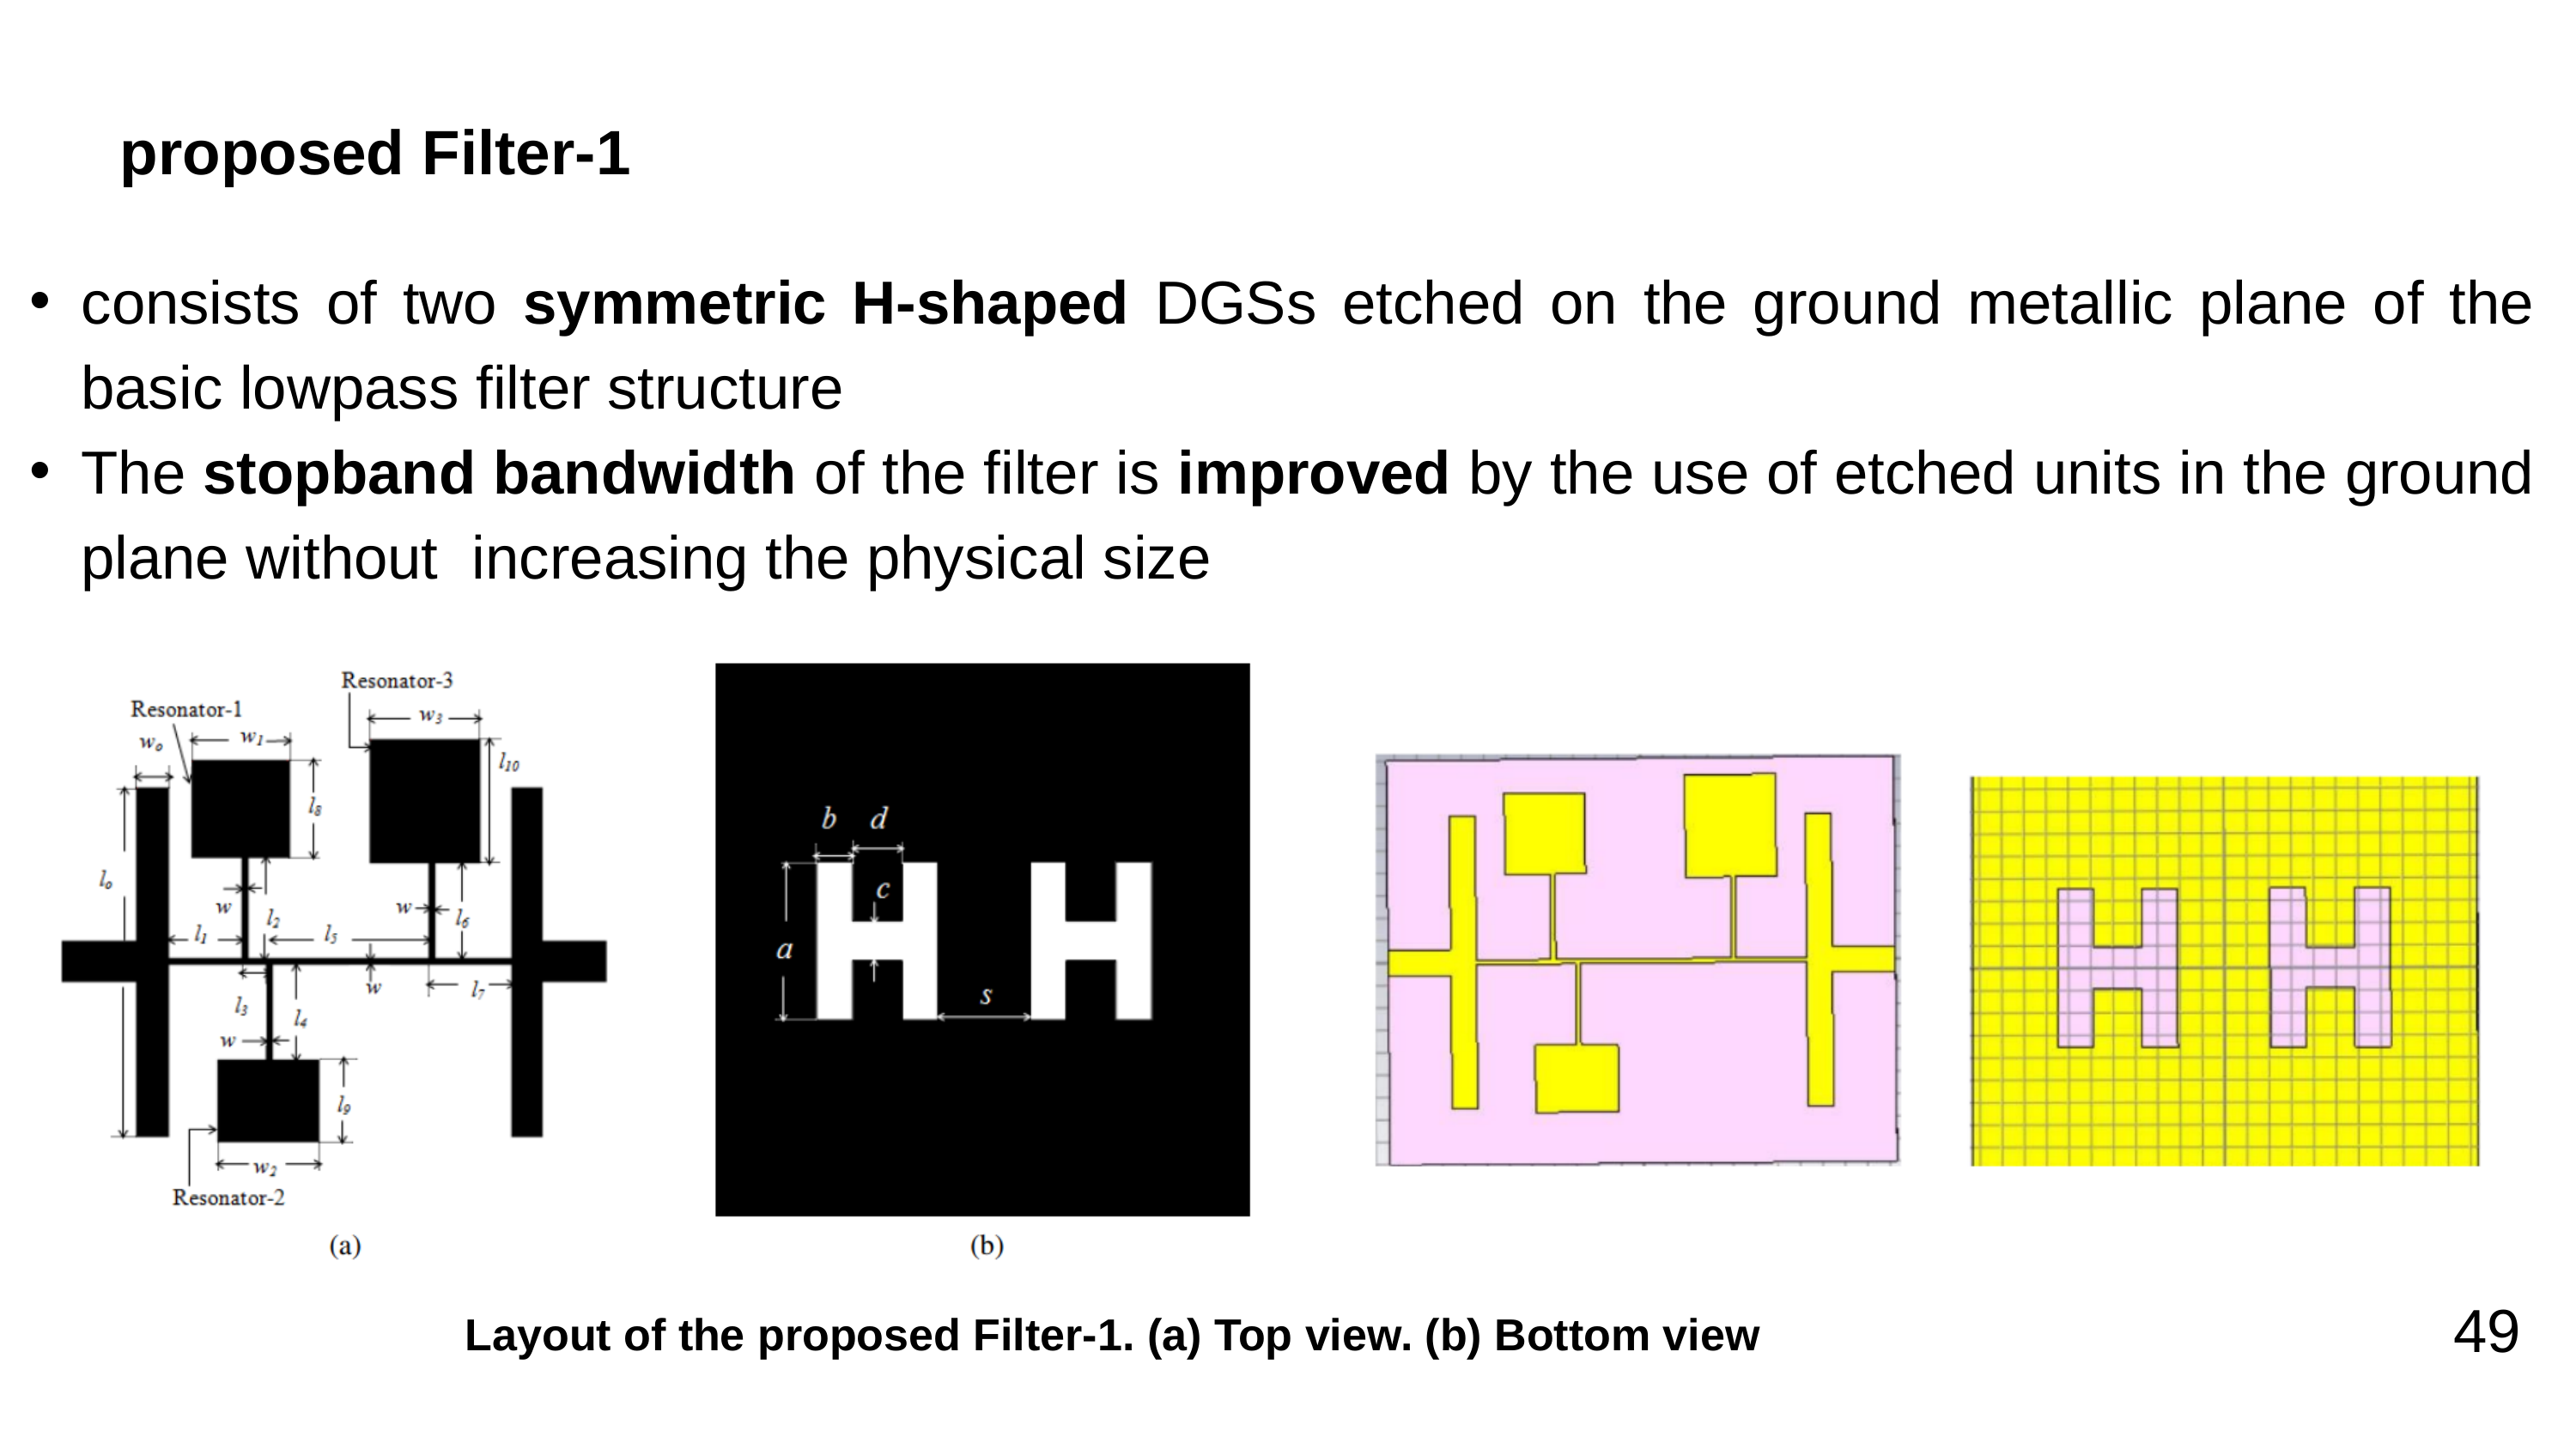

proposed Filter-1
consists of two symmetric H-shaped DGSs etched on the ground metallic plane of the basic lowpass filter structure
The stopband bandwidth of the filter is improved by the use of etched units in the ground plane without  increasing the physical size

49
Layout of the proposed Filter-1. (a) Top view. (b) Bottom view